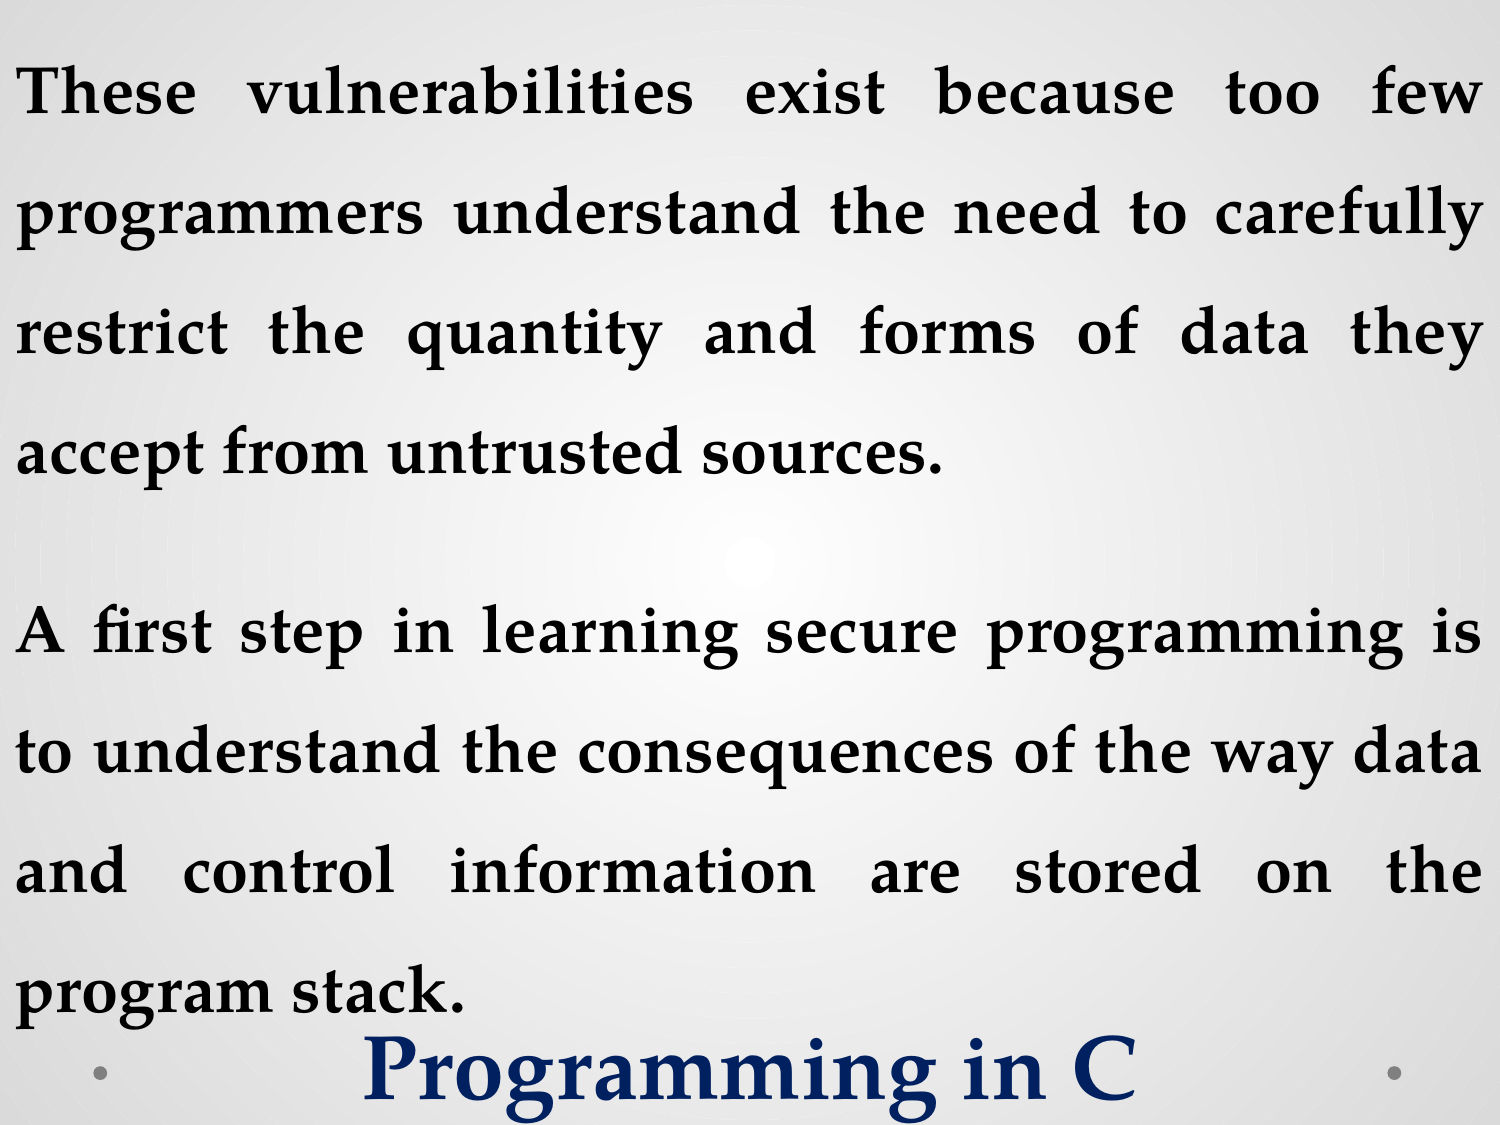

These vulnerabilities exist because too few programmers understand the need to carefully restrict the quantity and forms of data they accept from untrusted sources.
A first step in learning secure programming is to understand the consequences of the way data and control information are stored on the program stack.
Programming in C